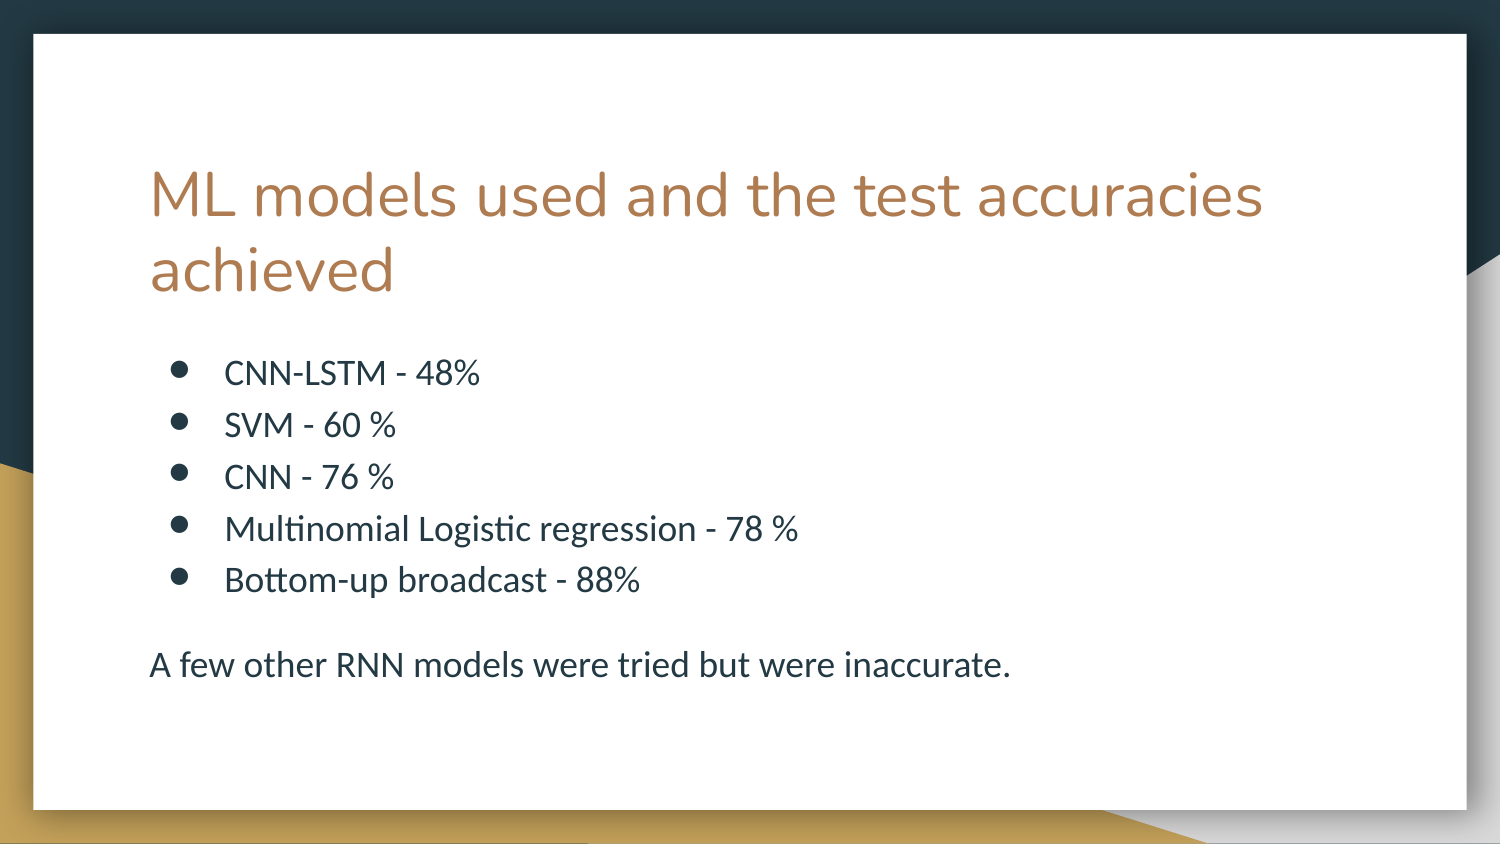

# ML models used and the test accuracies achieved
CNN-LSTM - 48%
SVM - 60 %
CNN - 76 %
Multinomial Logistic regression - 78 %
Bottom-up broadcast - 88%
A few other RNN models were tried but were inaccurate.